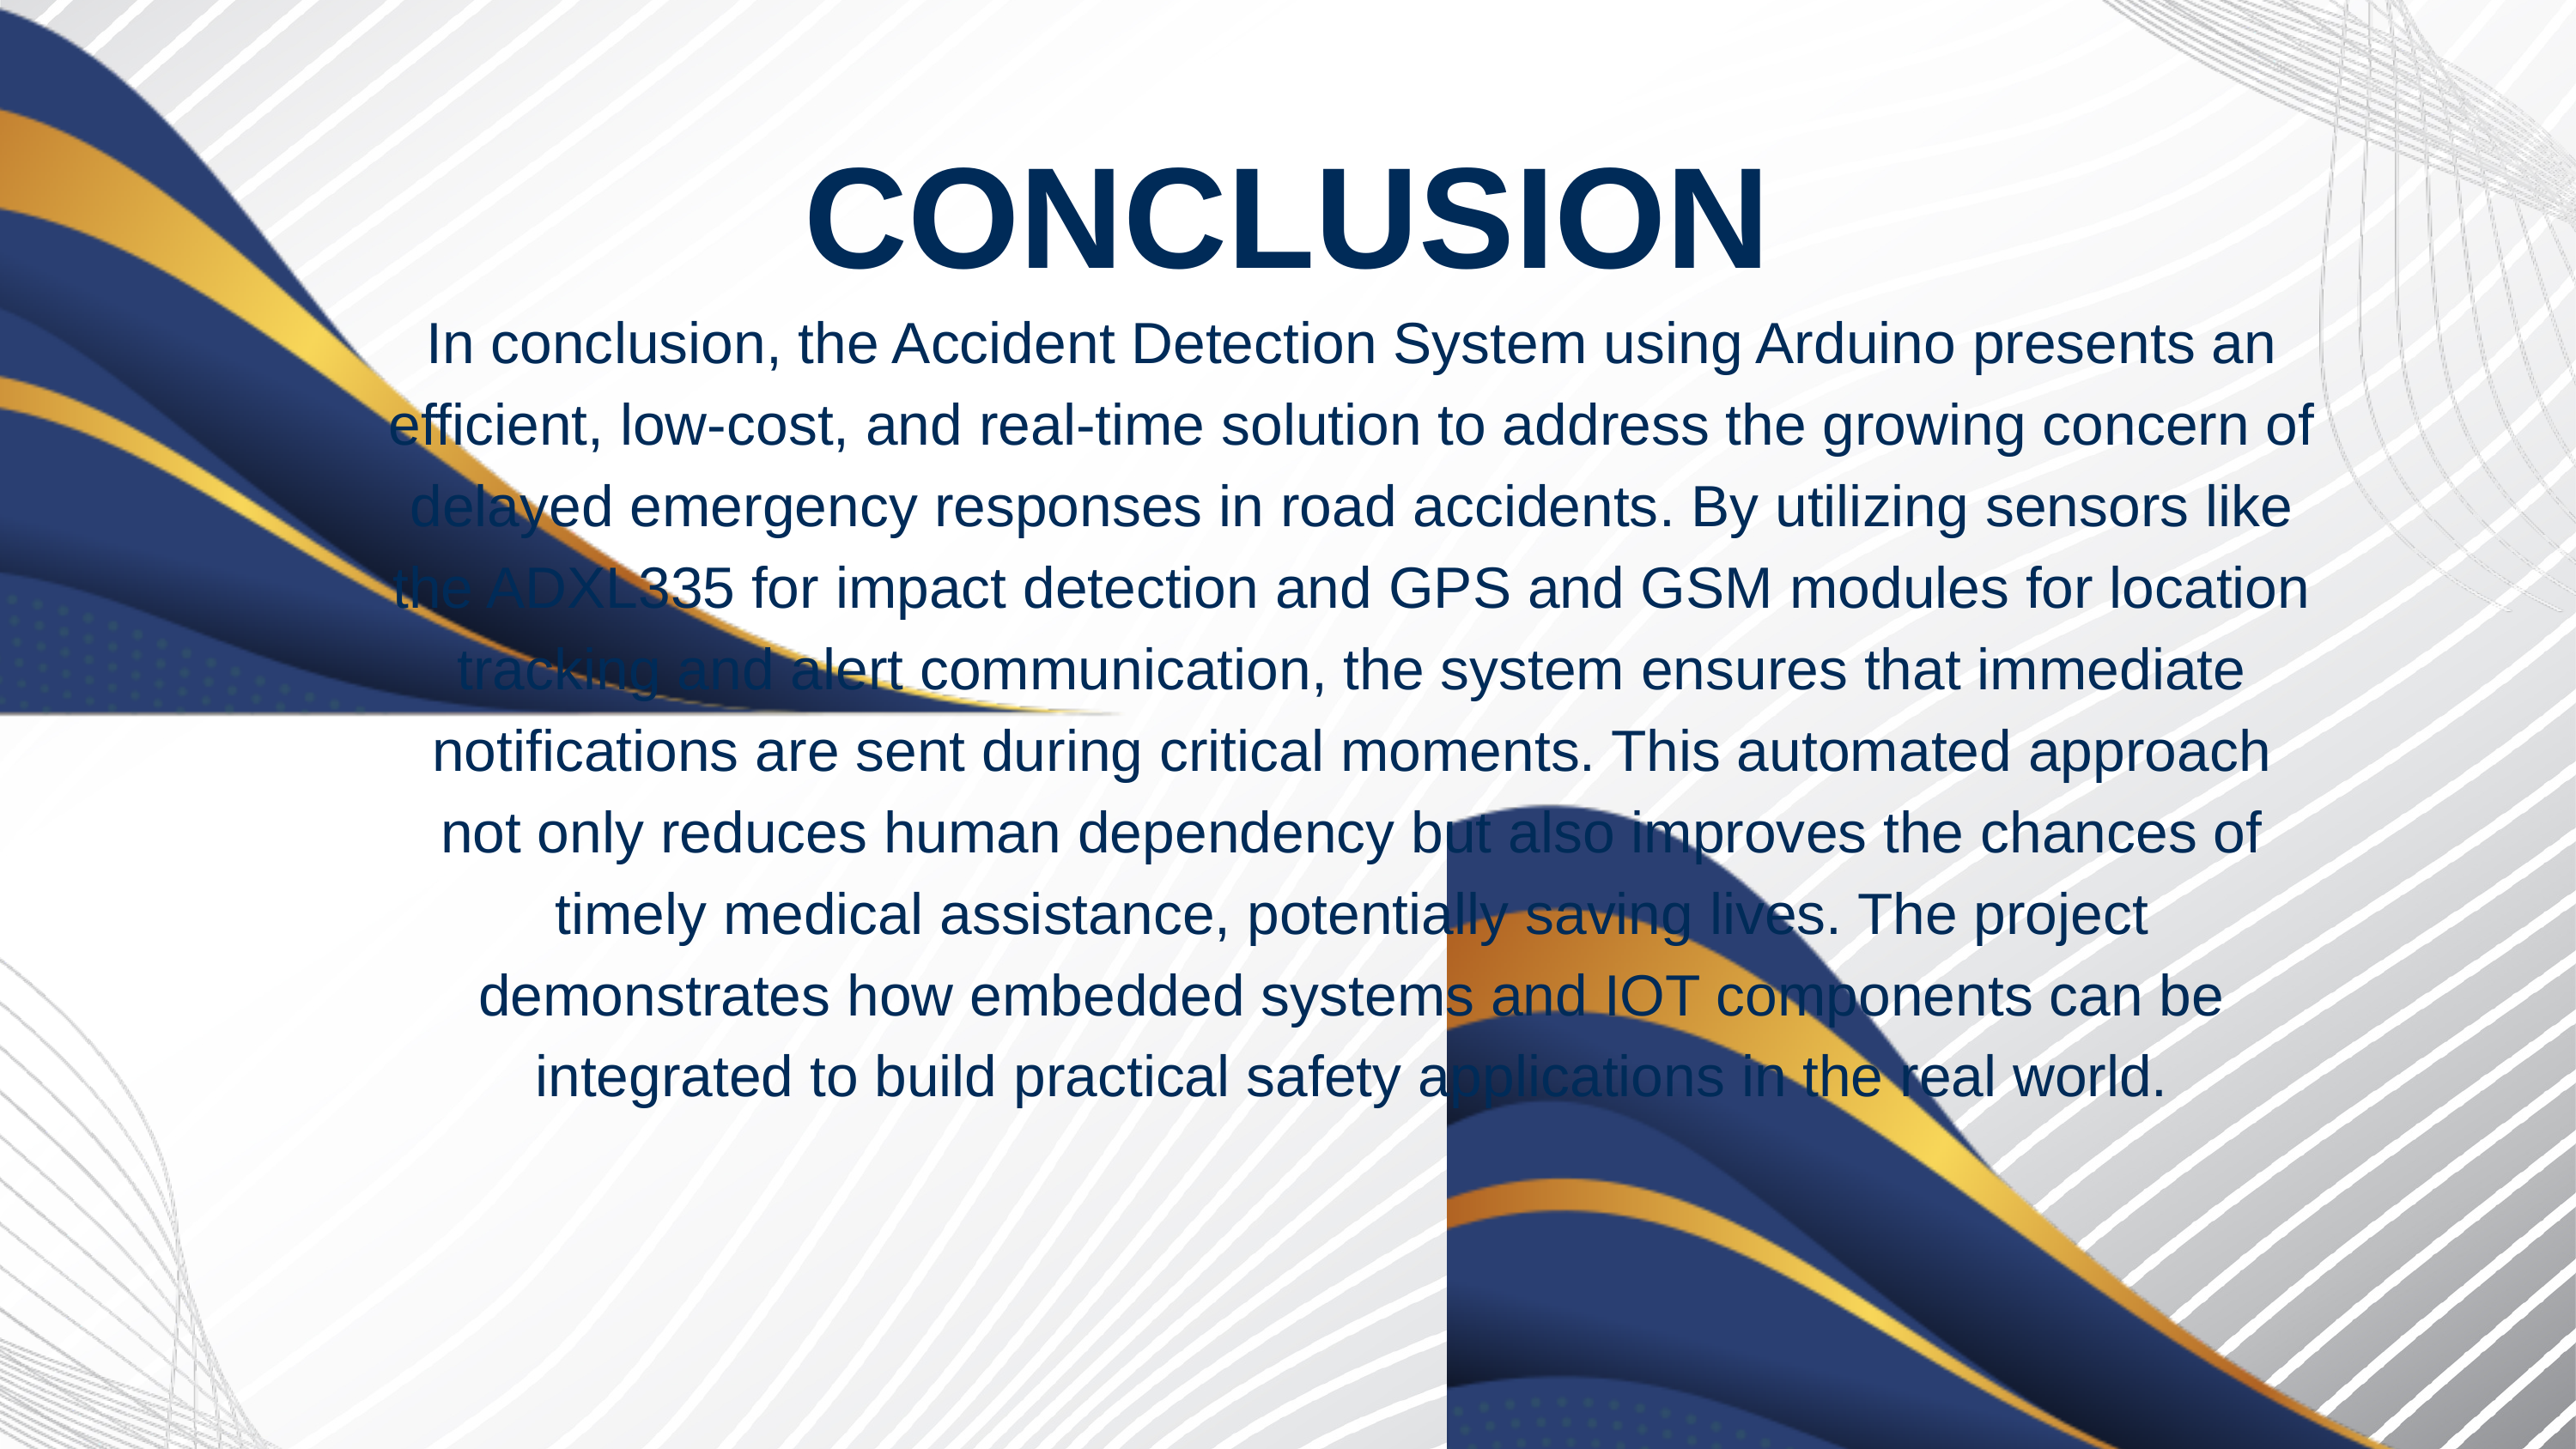

CONCLUSION
In conclusion, the Accident Detection System using Arduino presents an efficient, low-cost, and real-time solution to address the growing concern of delayed emergency responses in road accidents. By utilizing sensors like the ADXL335 for impact detection and GPS and GSM modules for location tracking and alert communication, the system ensures that immediate notifications are sent during critical moments. This automated approach not only reduces human dependency but also improves the chances of timely medical assistance, potentially saving lives. The project demonstrates how embedded systems and IOT components can be integrated to build practical safety applications in the real world.